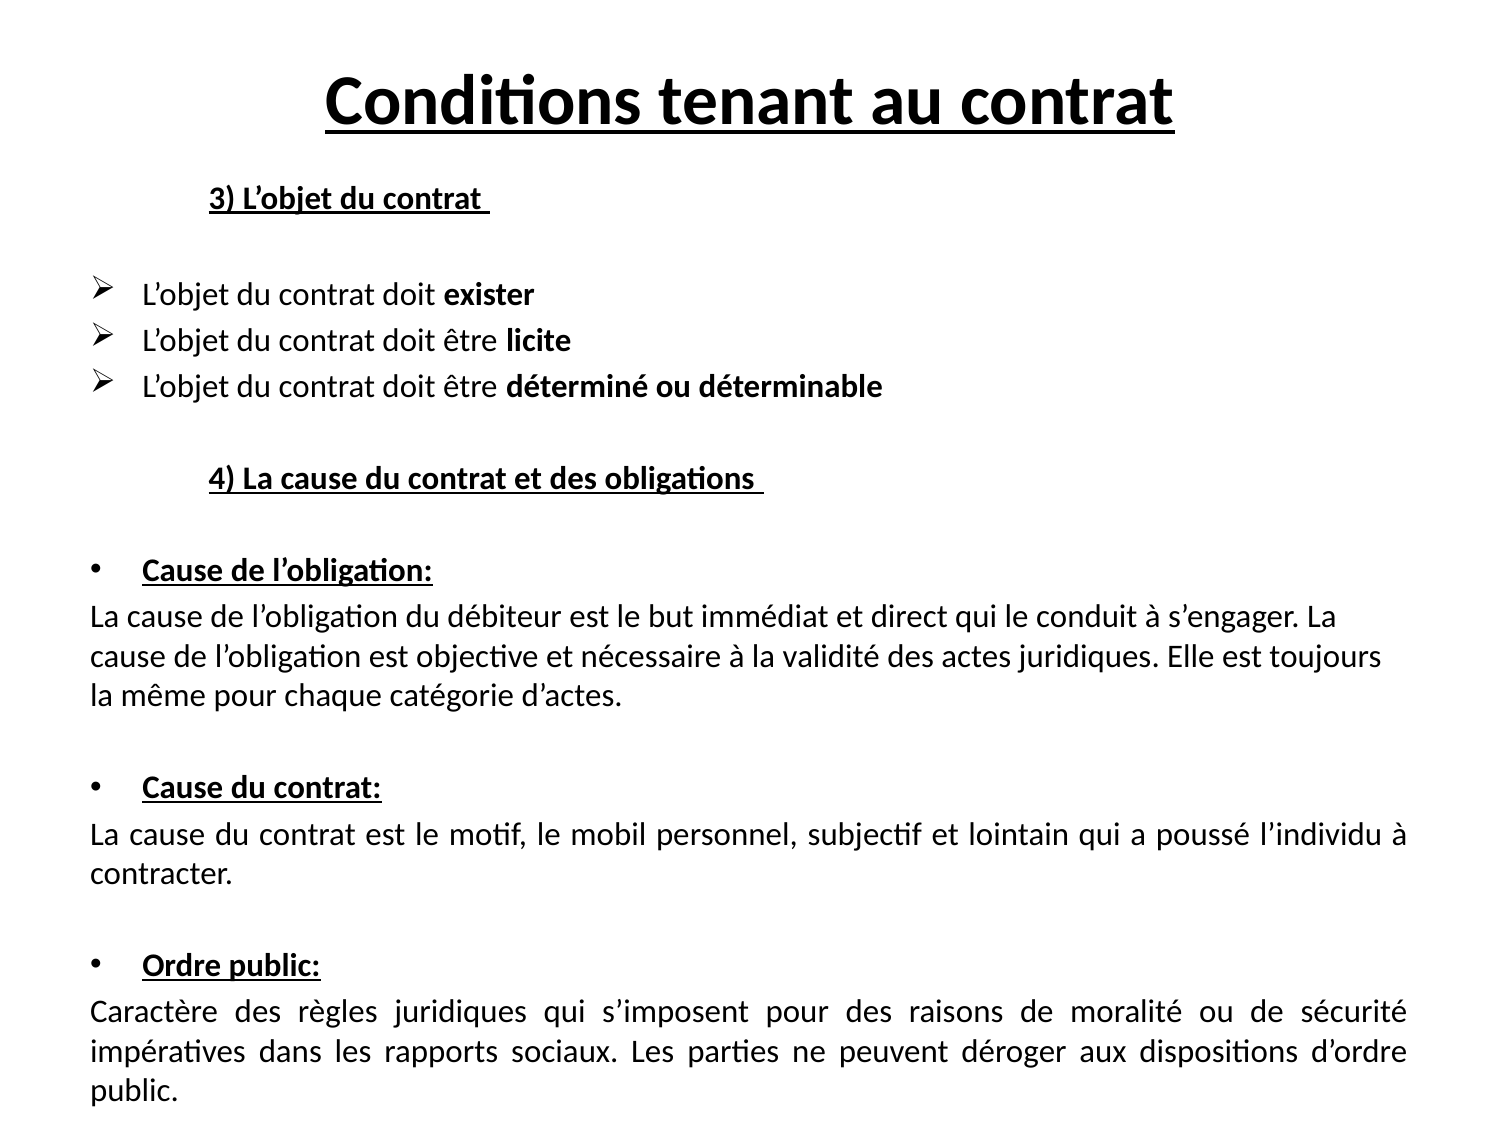

# Conditions tenant au contrat
	3) L’objet du contrat

L’objet du contrat doit exister
L’objet du contrat doit être licite
L’objet du contrat doit être déterminé ou déterminable

	4) La cause du contrat et des obligations

Cause de l’obligation:
La cause de l’obligation du débiteur est le but immédiat et direct qui le conduit à s’engager. La cause de l’obligation est objective et nécessaire à la validité des actes juridiques. Elle est toujours la même pour chaque catégorie d’actes.

Cause du contrat:
La cause du contrat est le motif, le mobil personnel, subjectif et lointain qui a poussé l’individu à contracter.

Ordre public:
Caractère des règles juridiques qui s’imposent pour des raisons de moralité ou de sécurité impératives dans les rapports sociaux. Les parties ne peuvent déroger aux dispositions d’ordre public.